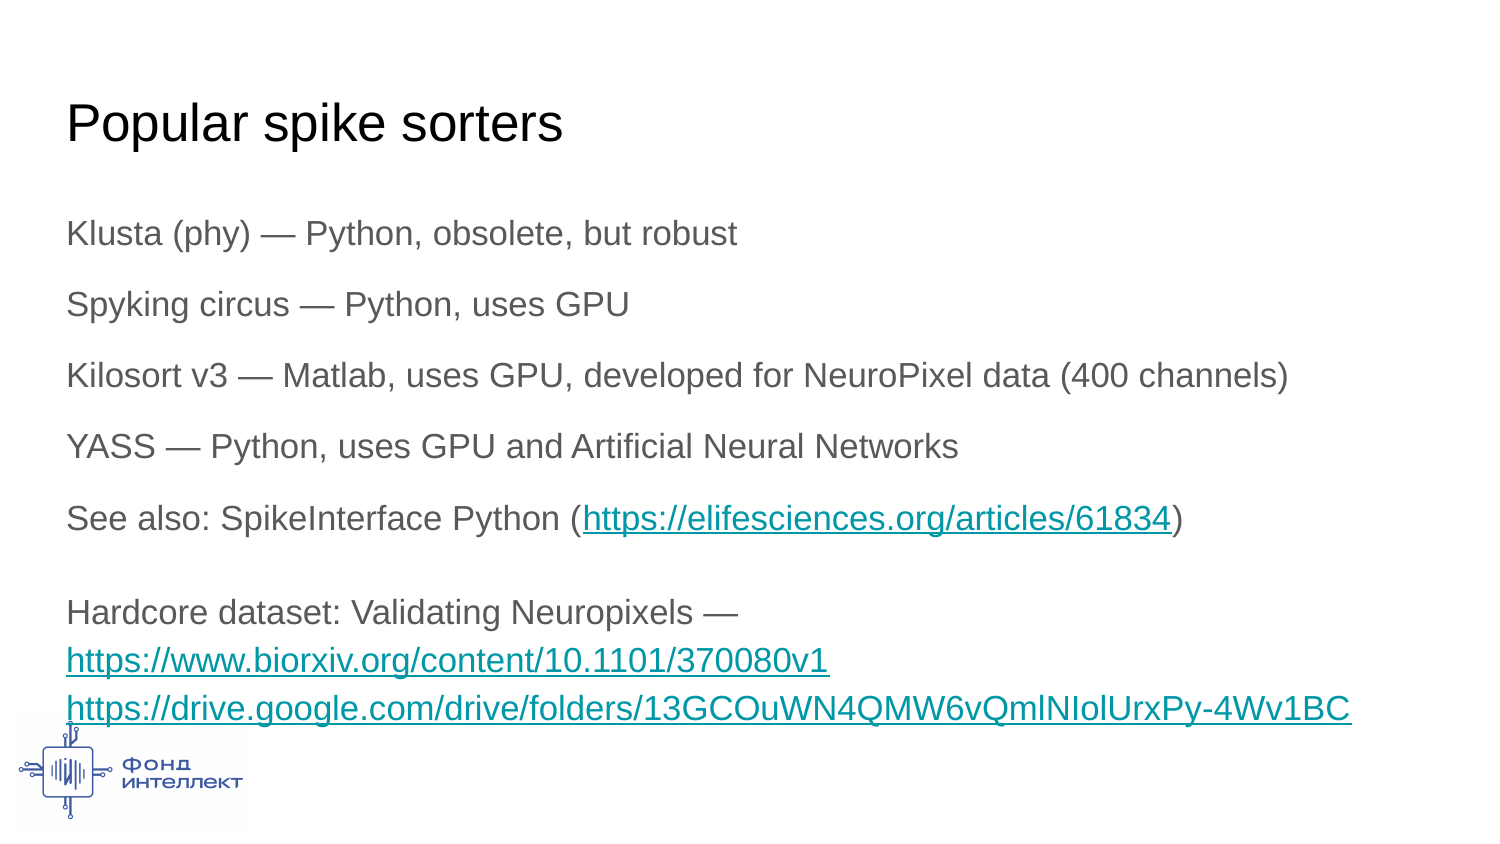

# Popular spike sorters
Klusta (phy) — Python, obsolete, but robust
Spyking circus — Python, uses GPU
Kilosort v3 — Matlab, uses GPU, developed for NeuroPixel data (400 channels)
YASS — Python, uses GPU and Artificial Neural Networks
See also: SpikeInterface Python (https://elifesciences.org/articles/61834)
Hardcore dataset: Validating Neuropixels — https://www.biorxiv.org/content/10.1101/370080v1  https://drive.google.com/drive/folders/13GCOuWN4QMW6vQmlNIolUrxPy-4Wv1BC